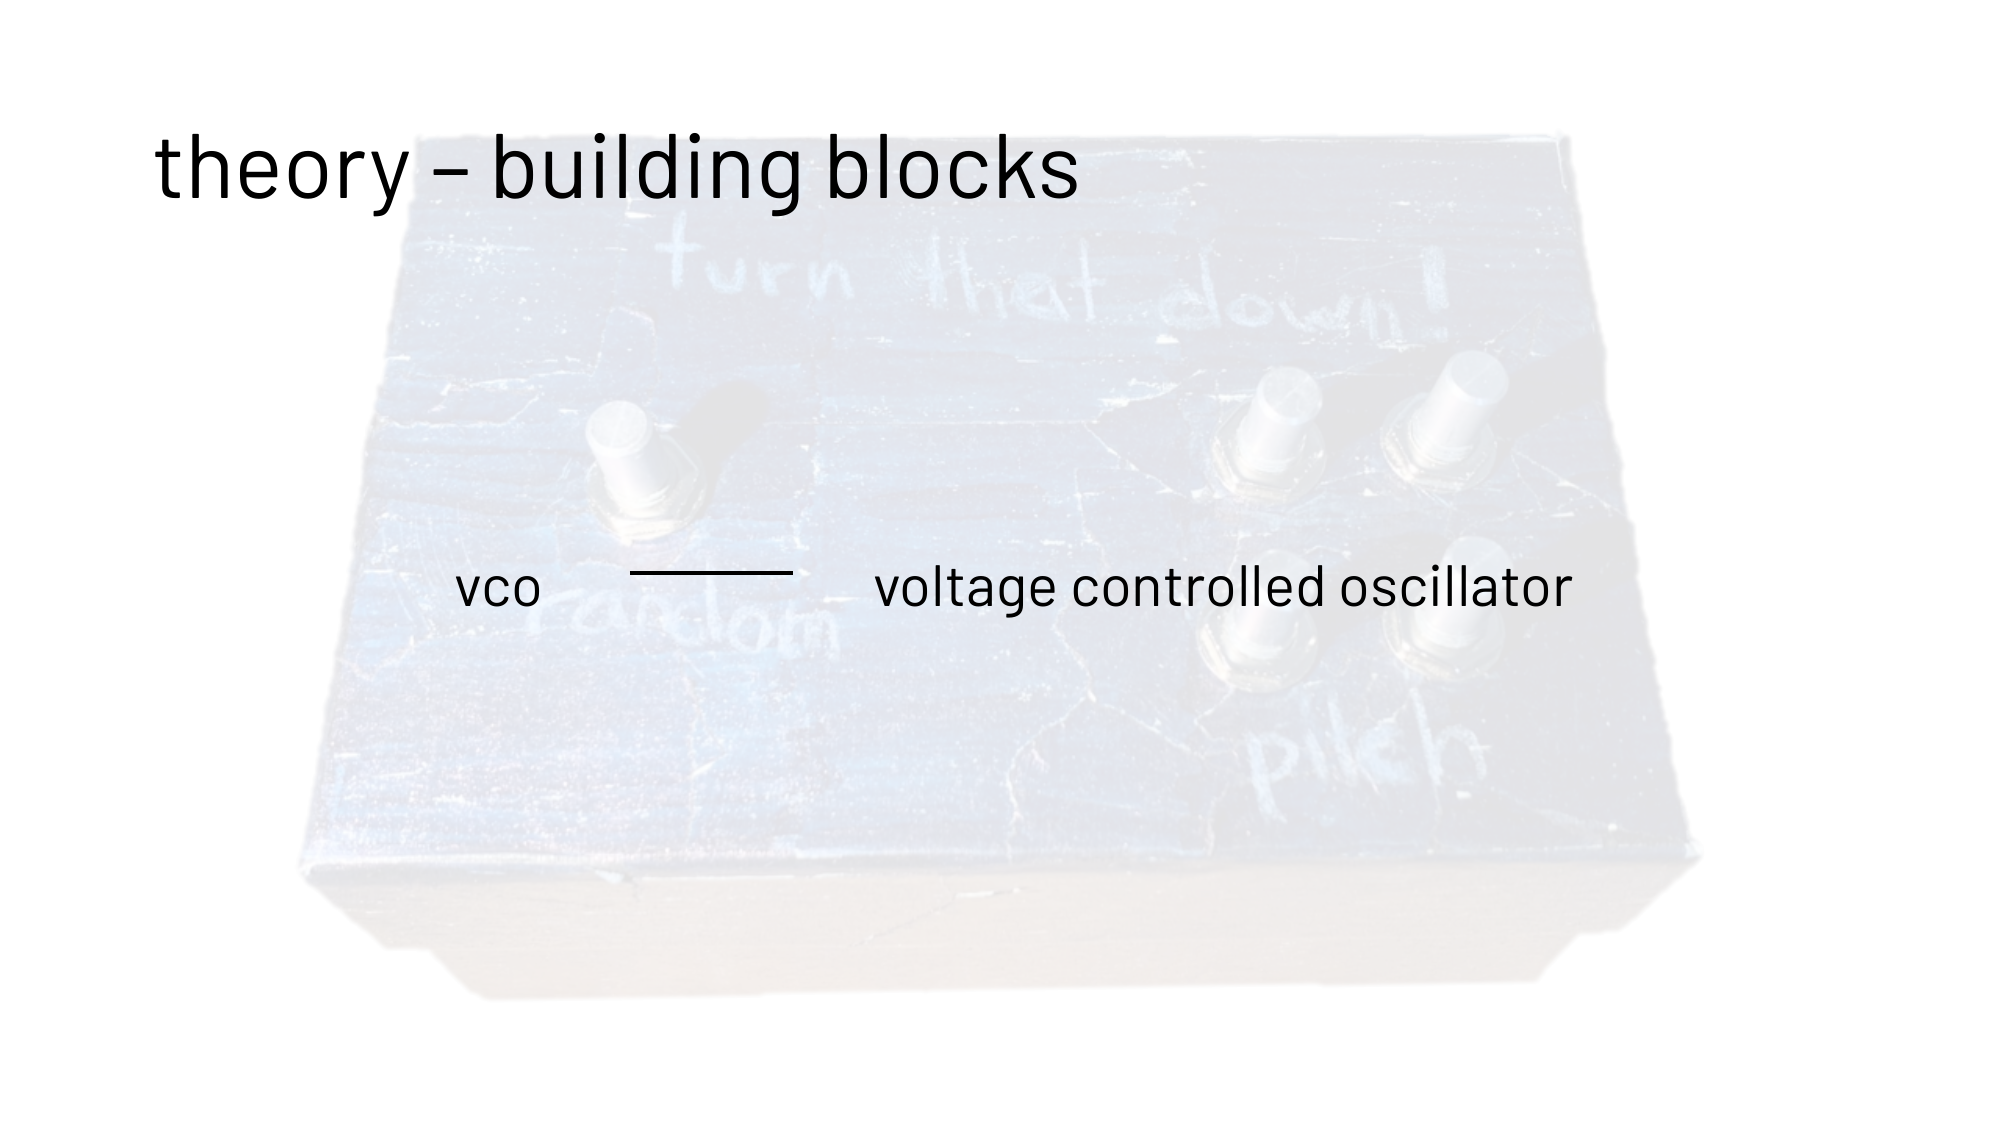

# theory – building blocks
vco

voltage controlled oscillator